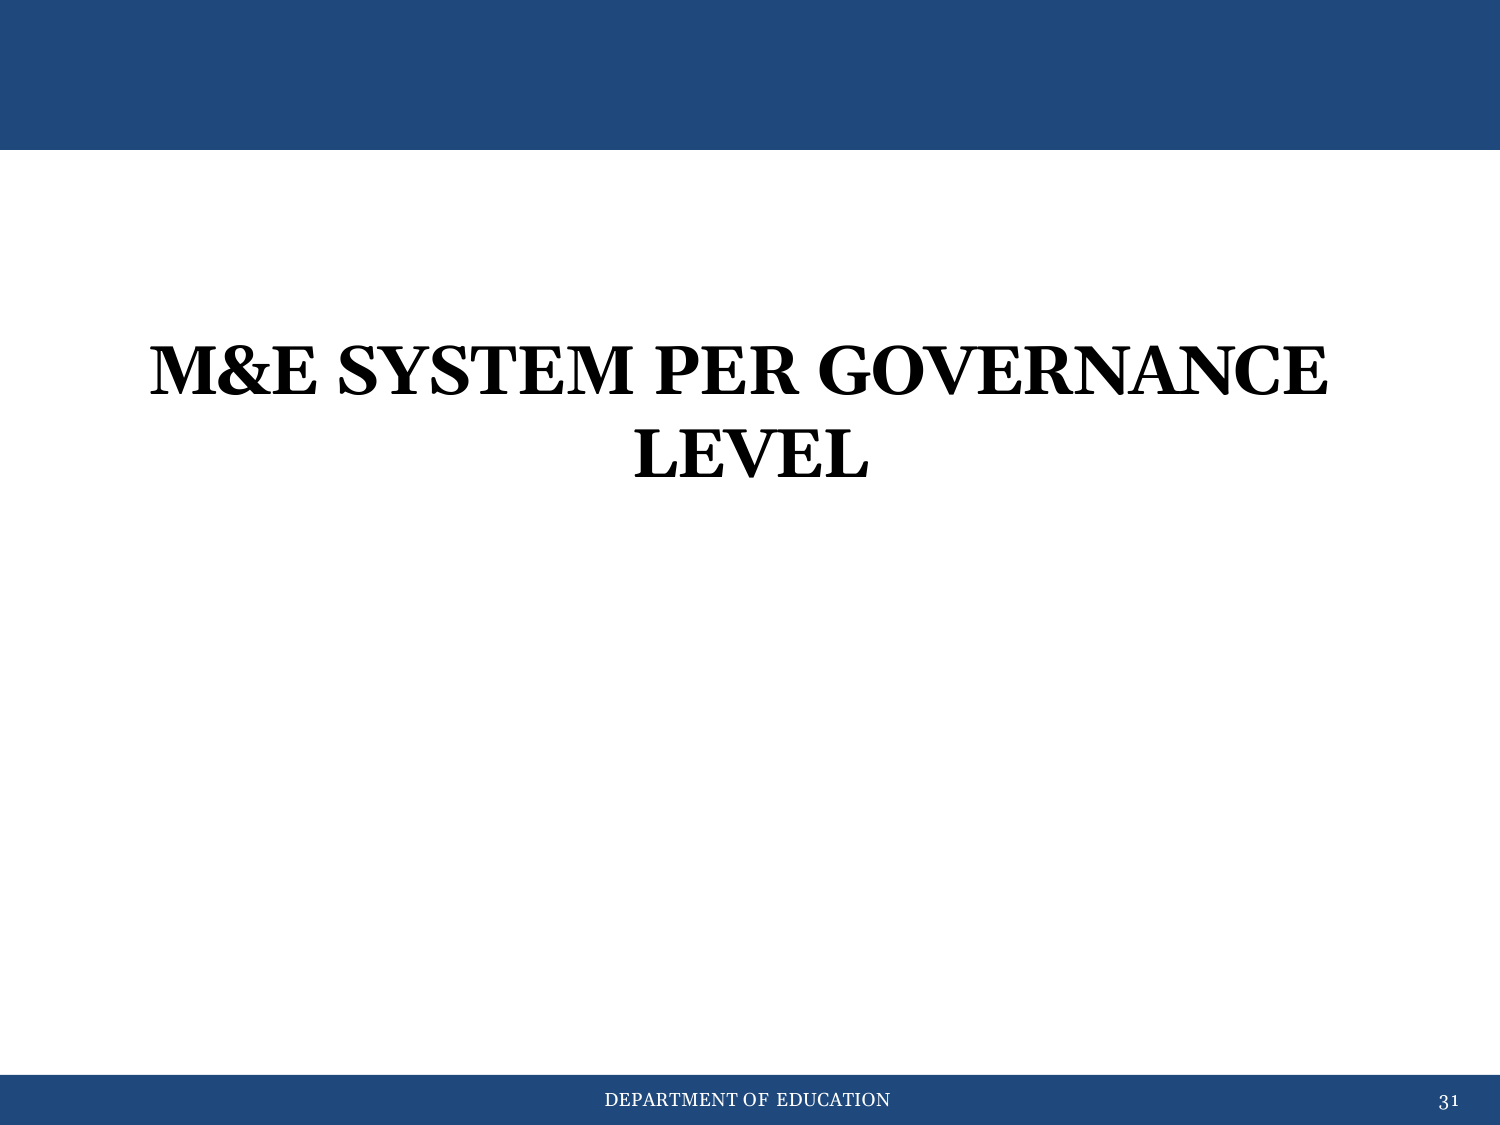

# M&E SYSTEM PER GOVERNANCE  LEVEL
DEPARTMENT OF EDUCATION
31